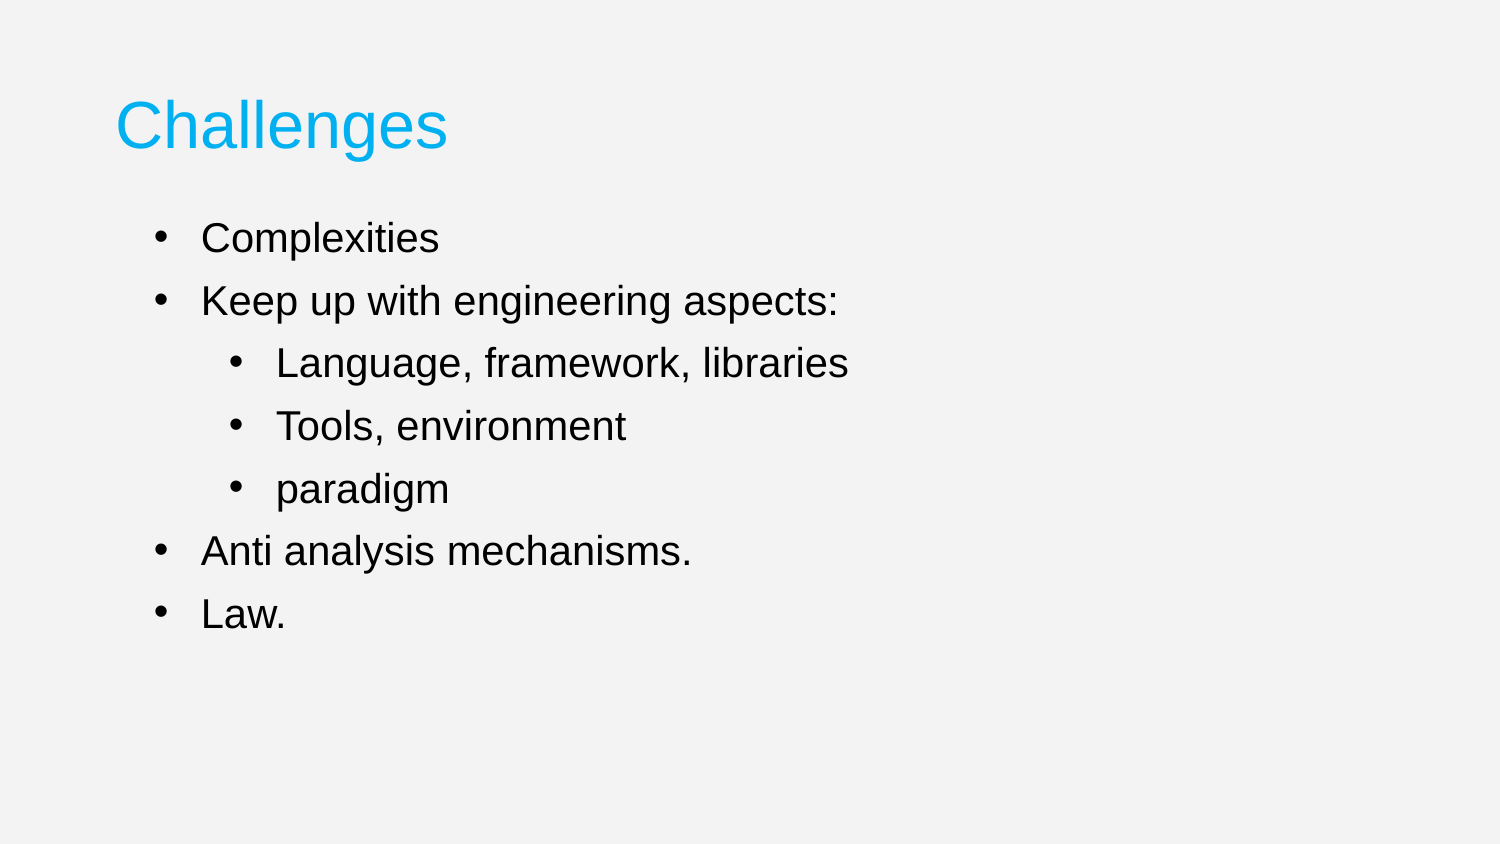

Challenges
#
Complexities
Keep up with engineering aspects:
Language, framework, libraries
Tools, environment
paradigm
Anti analysis mechanisms.
Law.